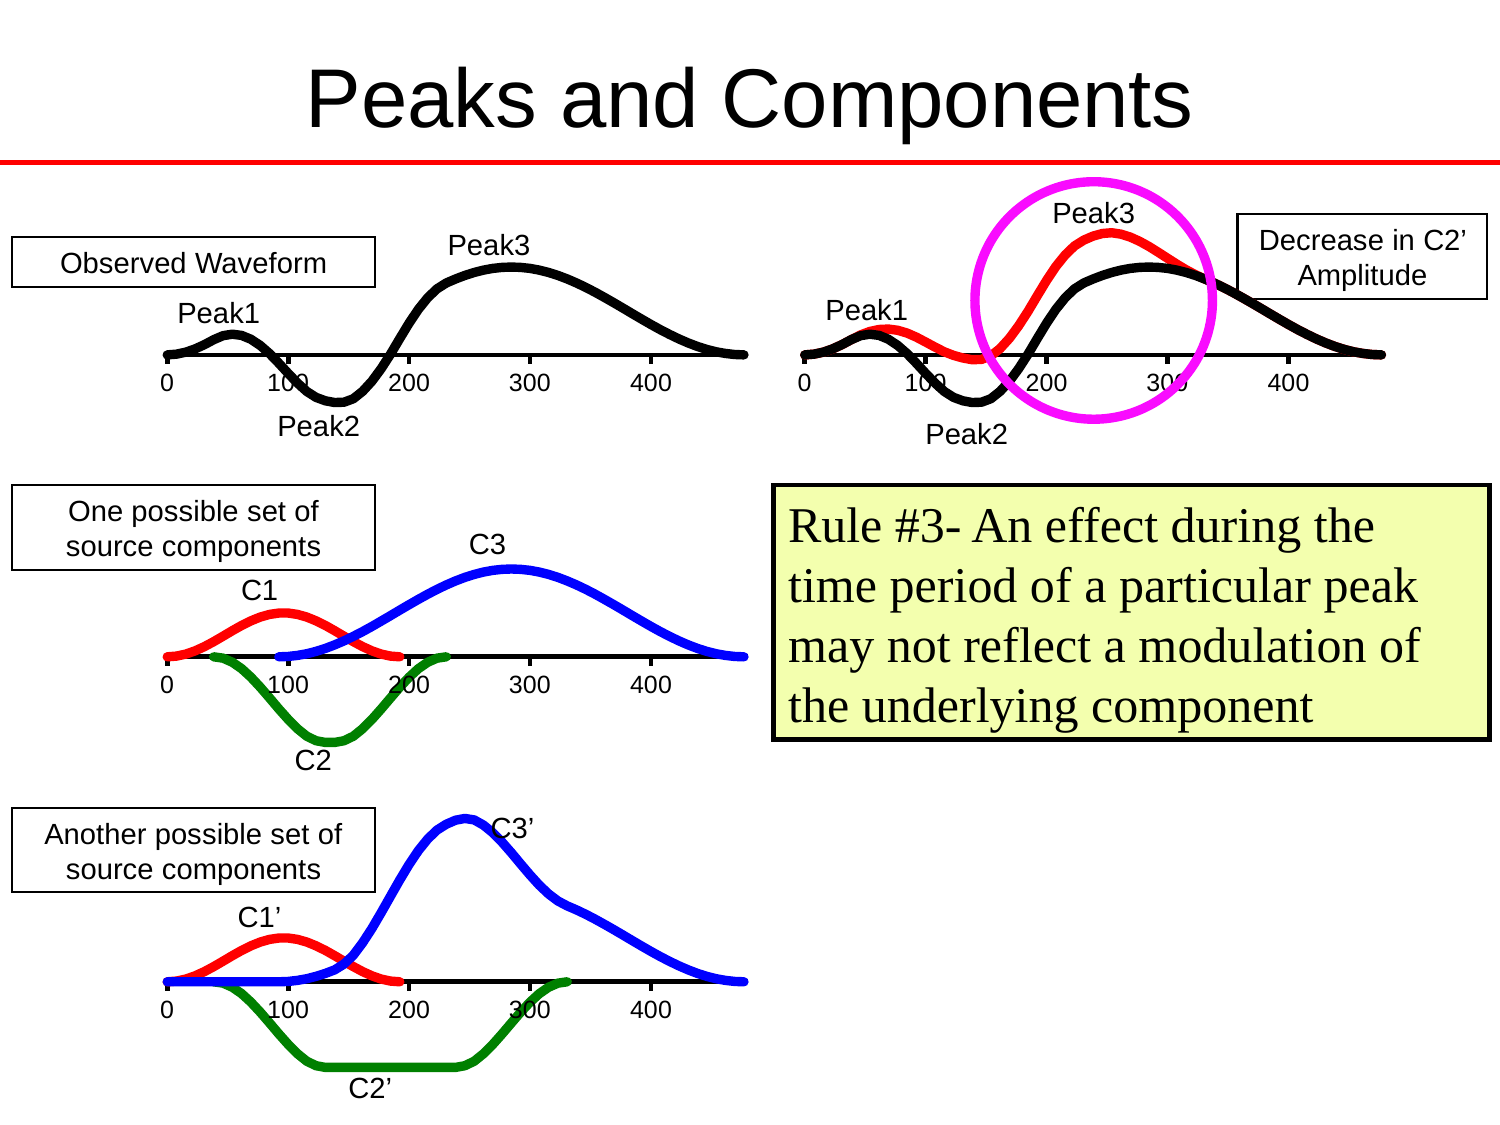

# Peaks and Components

### Chart

| Category |  |
|---|---|

### Chart

| Category |  |  |
|---|---|---|
Peak3
Decrease in C2’ Amplitude
Peak3
Observed Waveform
Peak1
Peak1
Peak2
Peak2

### Chart

| Category | c3 | c1 | c2 |
|---|---|---|---|
One possible set of source components
Rule #3- An effect during the time period of a particular peak may not reflect a modulation of the underlying component
C3
C1
C2

### Chart

| Category | c3 | c1 | c2 |
|---|---|---|---|
C3’
Another possible set of source components
C1’
C2’